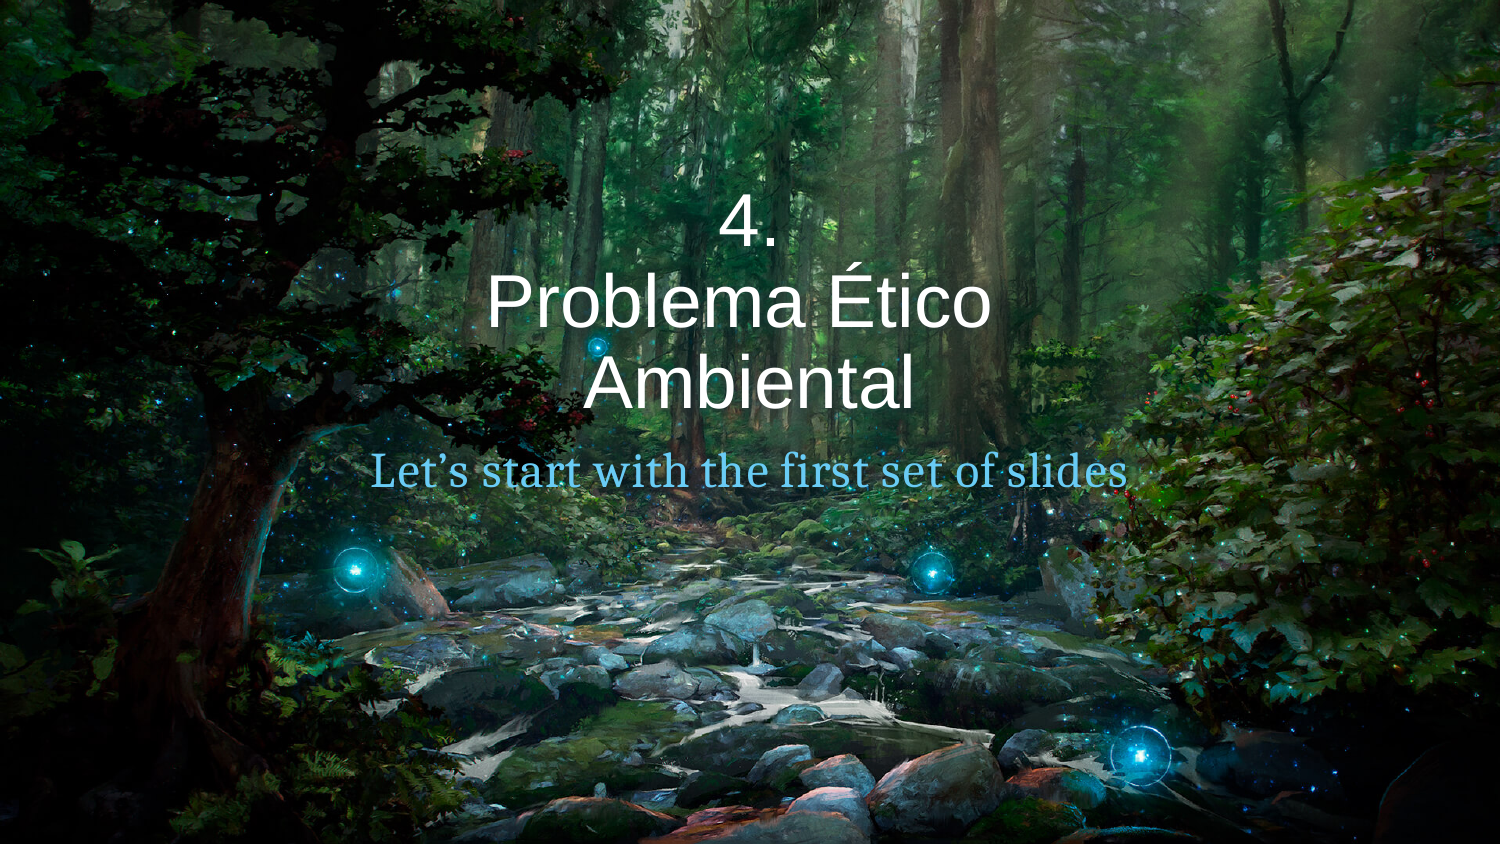

# 4.
Problema Ético
Ambiental
Let’s start with the first set of slides